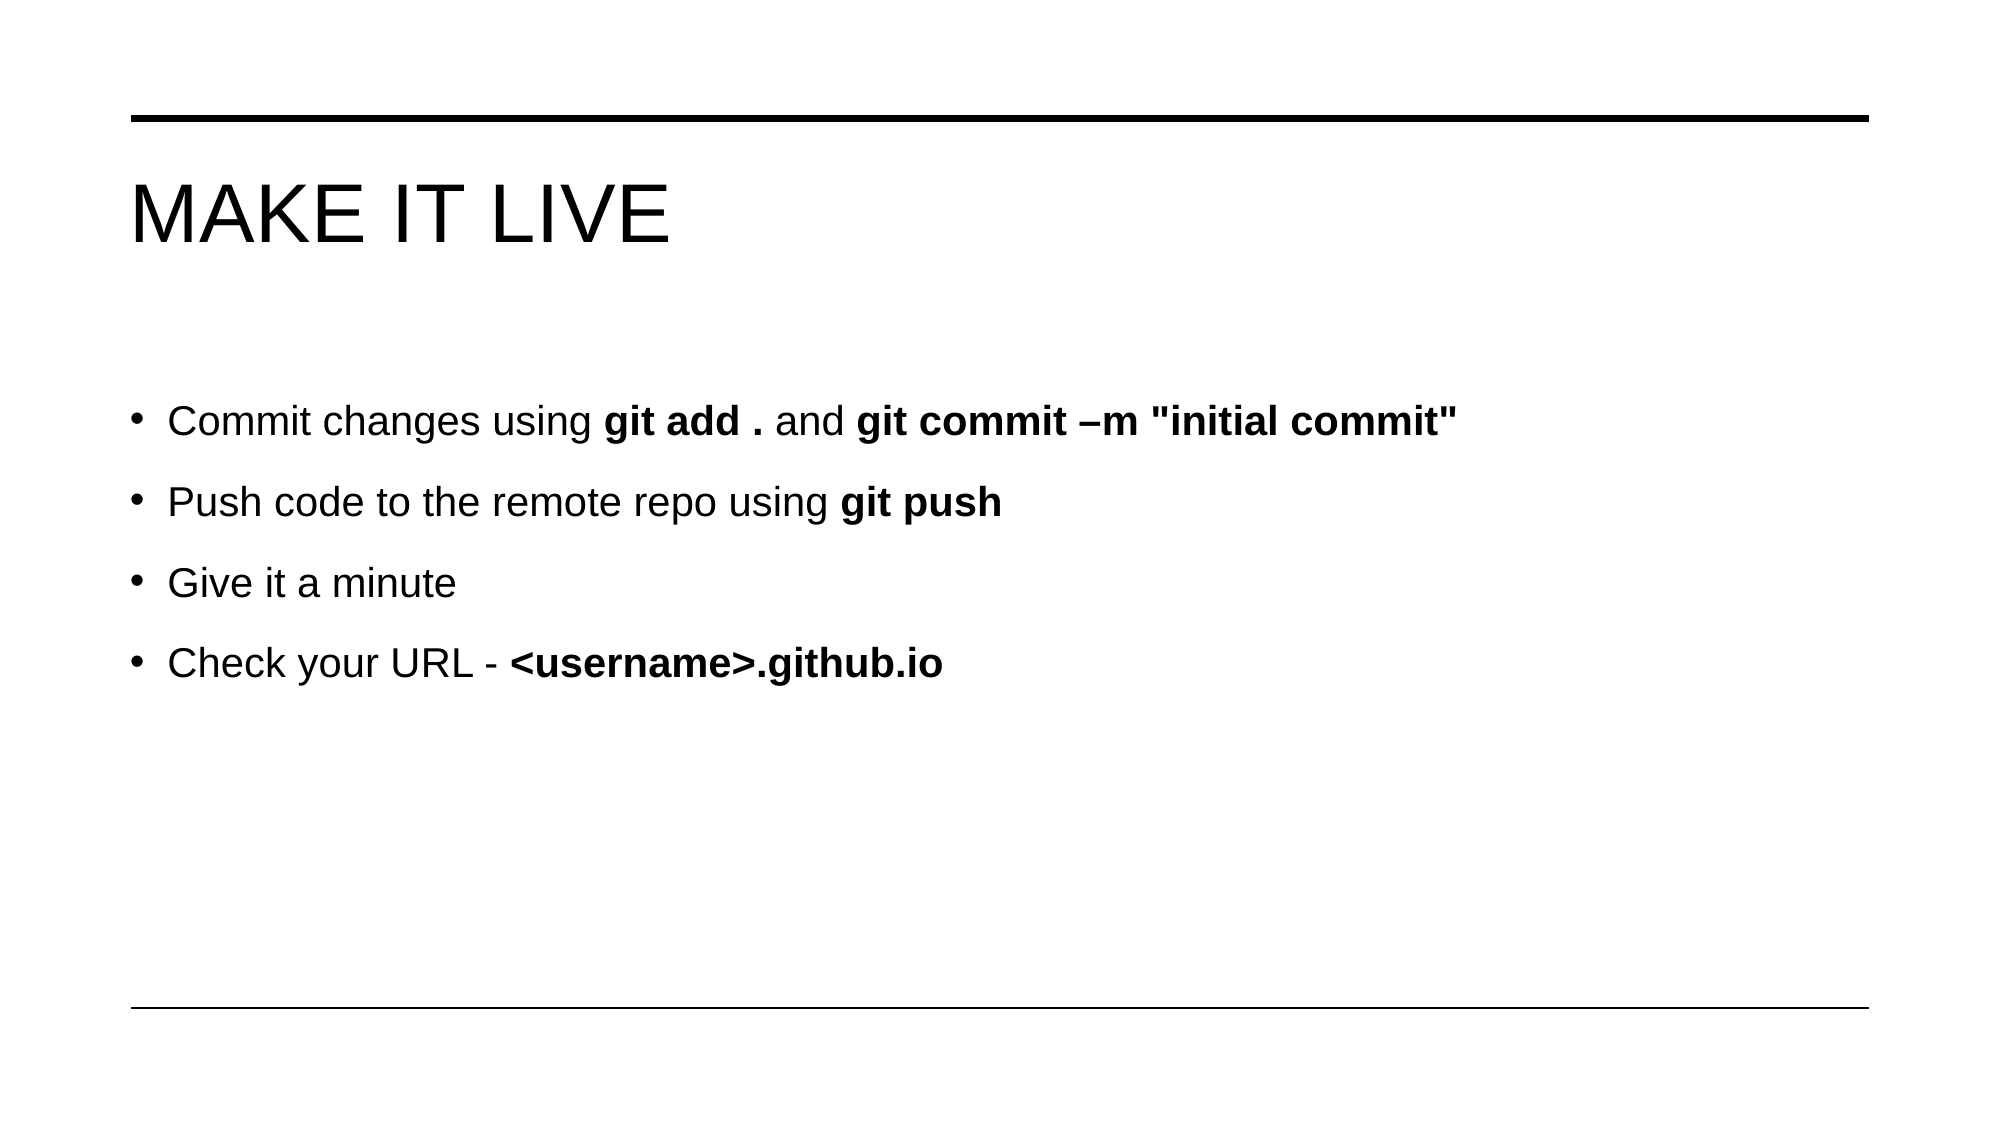

# Make it live
Commit changes using git add . and git commit –m "initial commit"
Push code to the remote repo using git push
Give it a minute
Check your URL - <username>.github.io